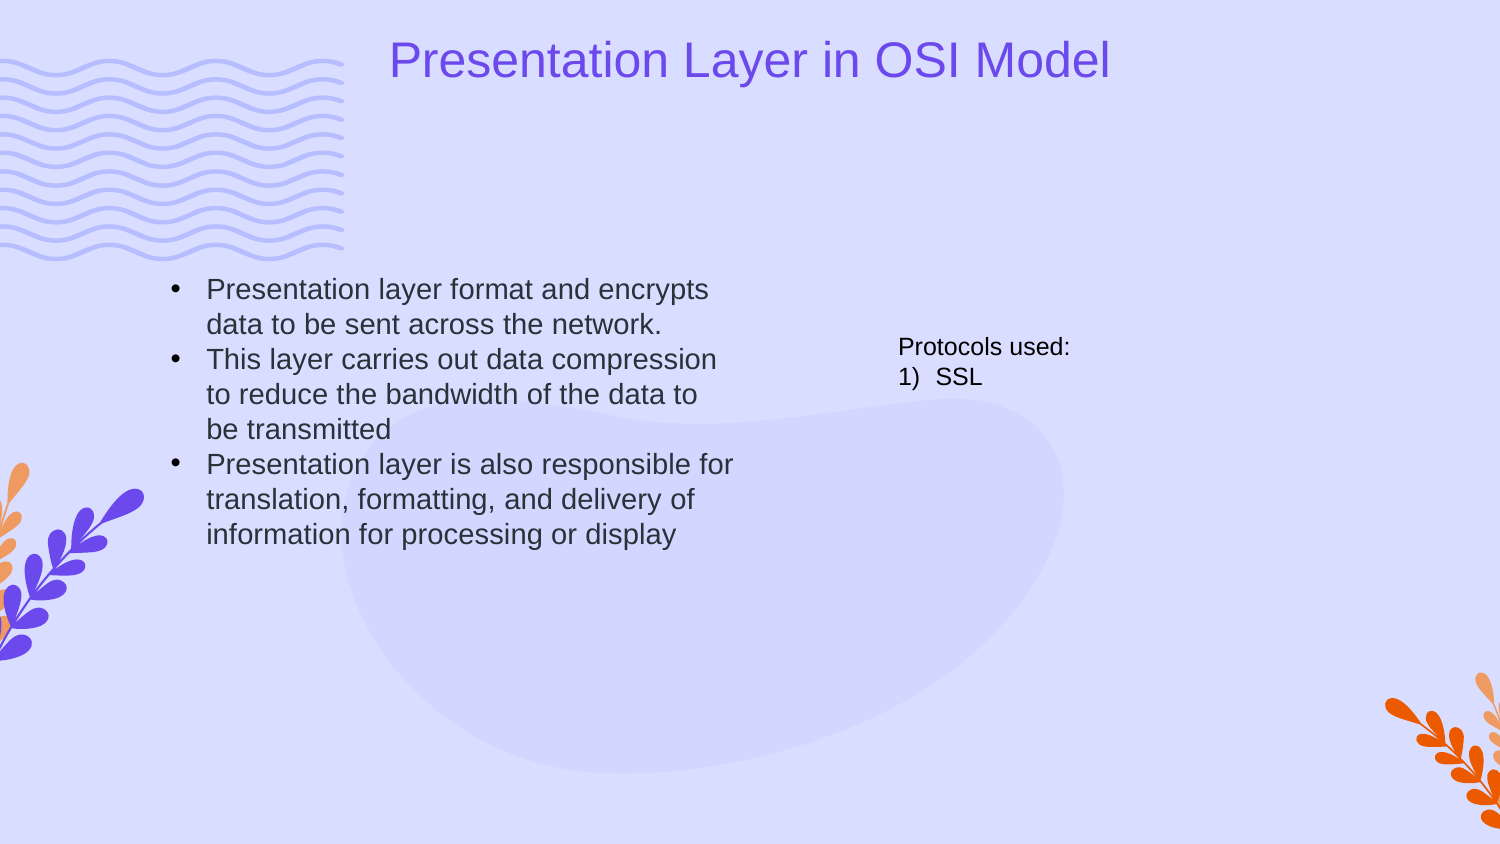

# Presentation Layer in OSI Model
Presentation layer format and encrypts data to be sent across the network.
This layer carries out data compression to reduce the bandwidth of the data to be transmitted
Presentation layer is also responsible for translation, formatting, and delivery of information for processing or display
Protocols used:
SSL